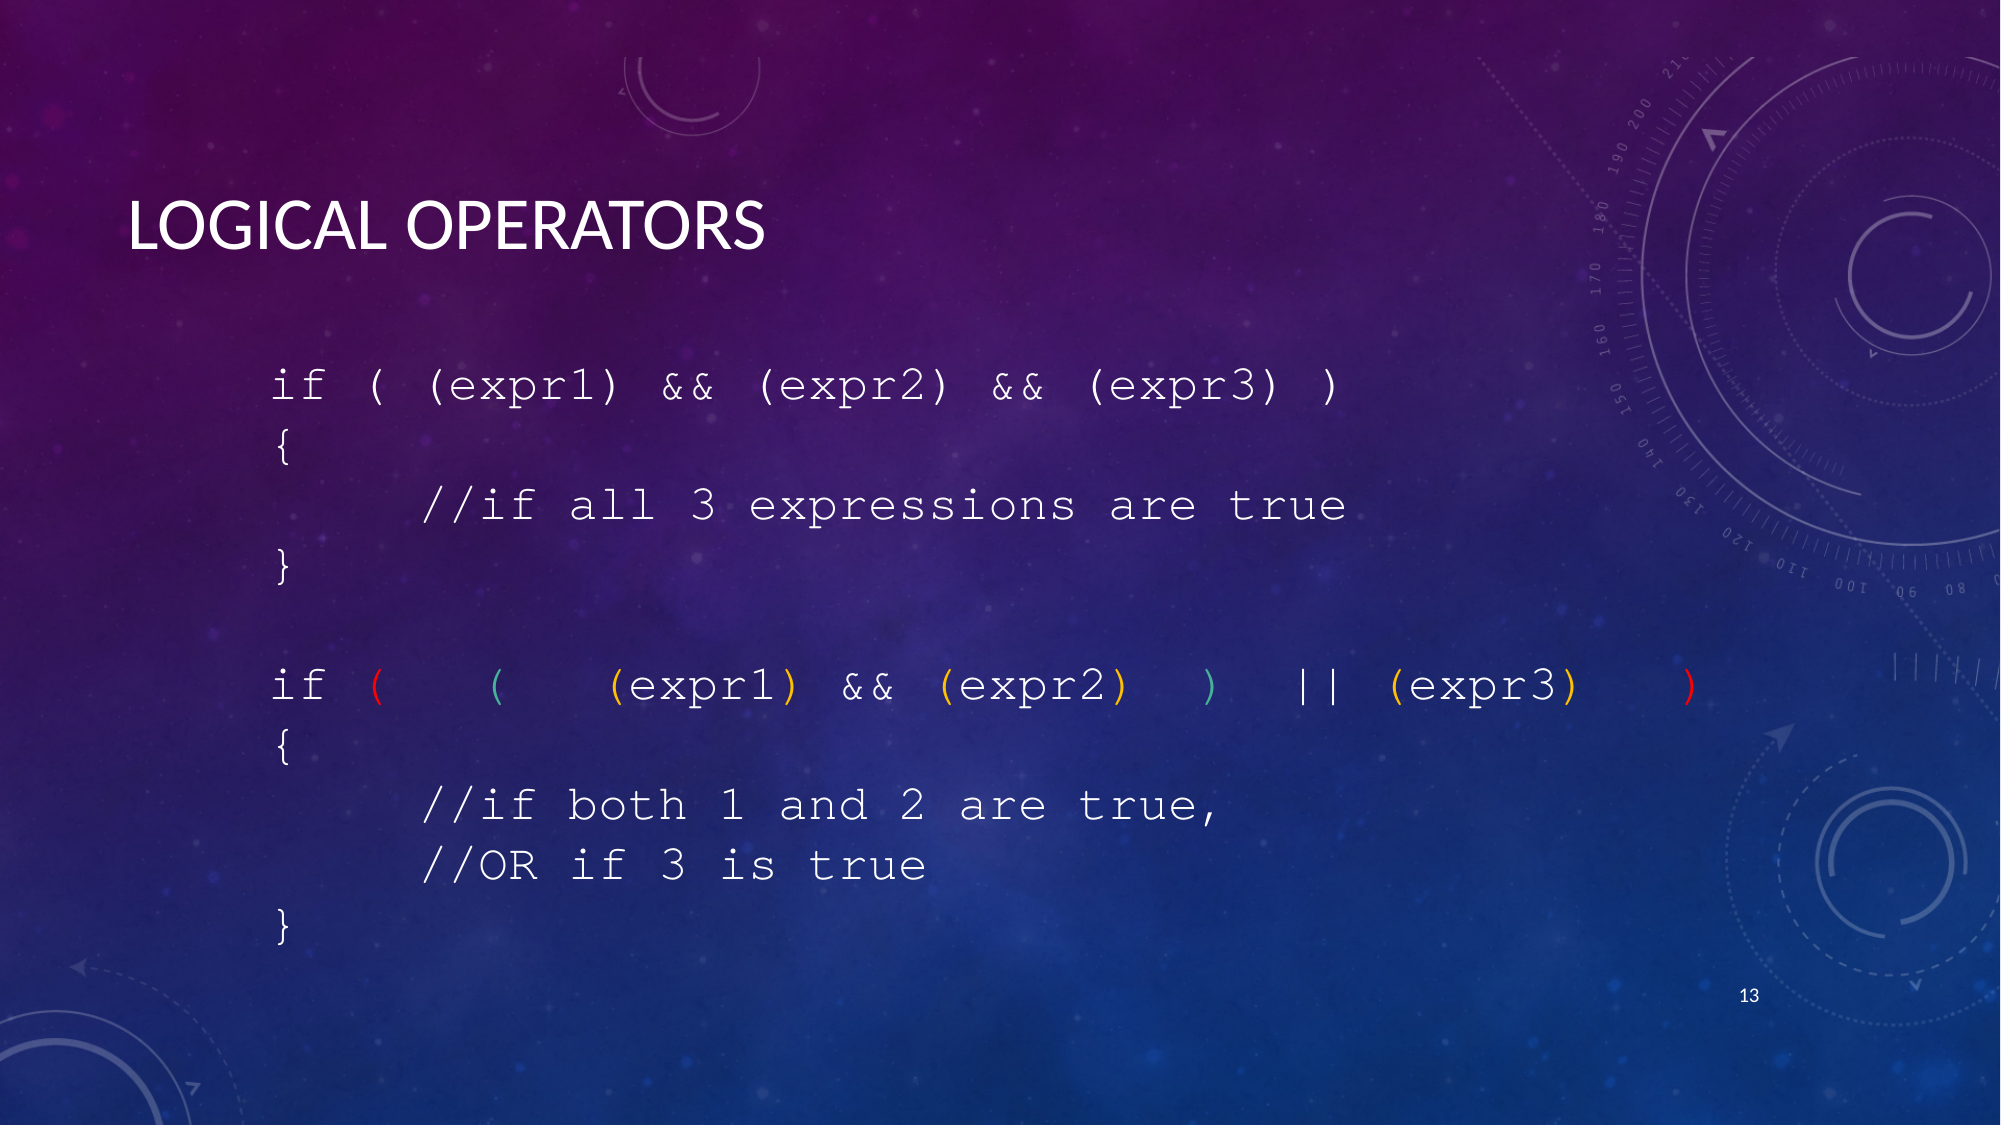

# LOGICAL OPERATORS
if ( (expr1) && (expr2) && (expr3) )
{
	//if all 3 expressions are true
}

if (   (   (expr1) && (expr2)  )  || (expr3)   )
{
	//if both 1 and 2 are true,
	//OR if 3 is true
}
13